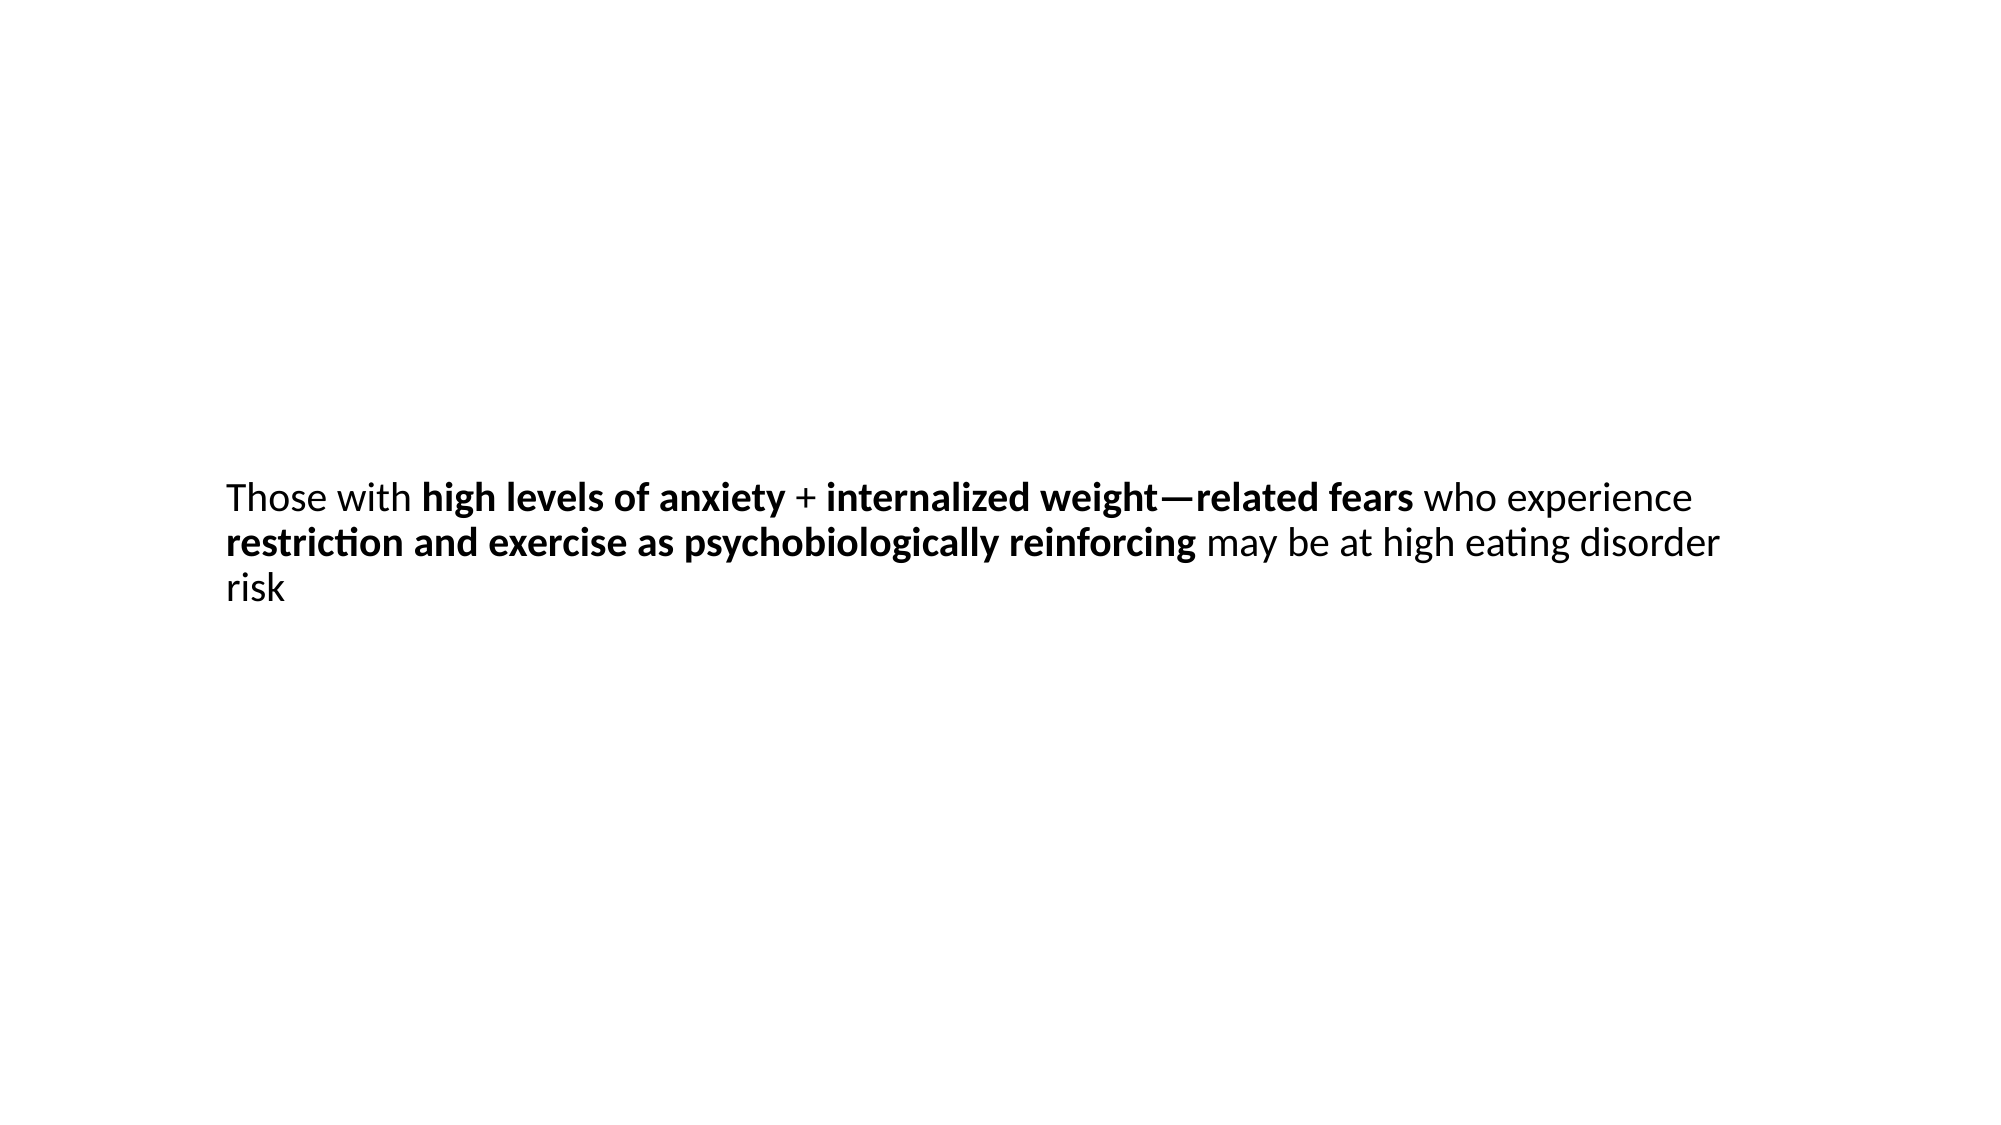

Those with high levels of anxiety + internalized weight—related fears who experience restriction and exercise as psychobiologically reinforcing may be at high eating disorder risk